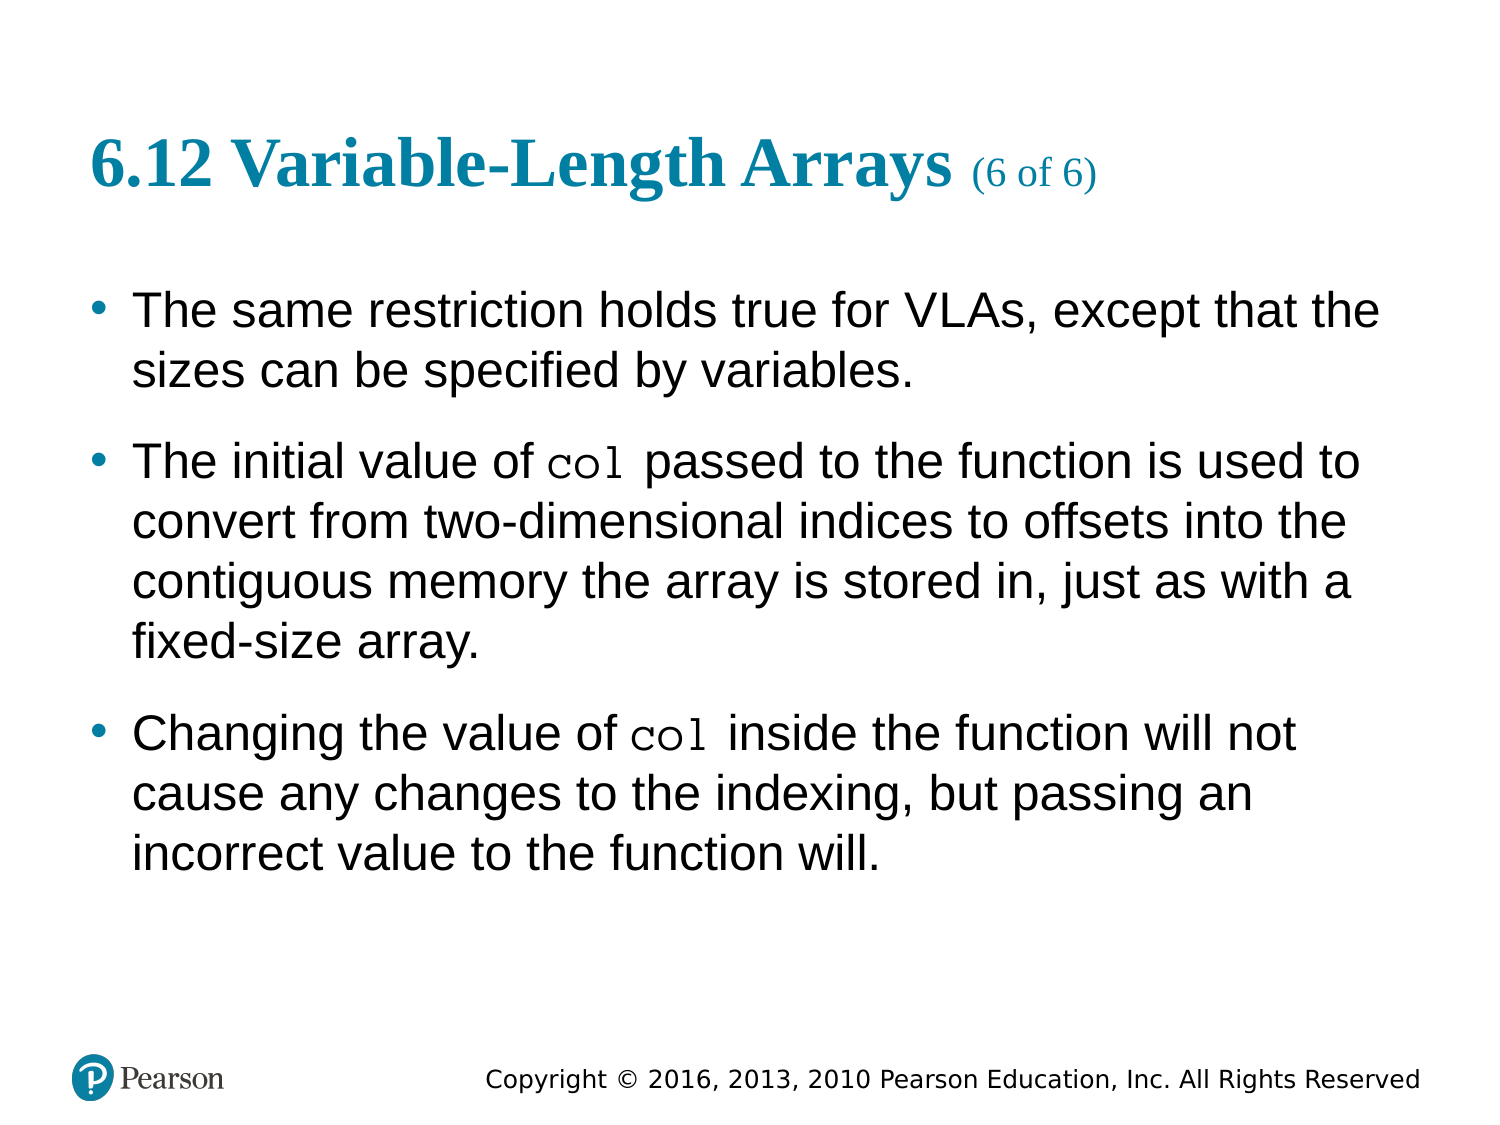

# 6.12 Variable-Length Arrays (6 of 6)
The same restriction holds true for V L As, except that the sizes can be specified by variables.
The initial value of col passed to the function is used to convert from two-dimensional indices to offsets into the contiguous memory the array is stored in, just as with a fixed-size array.
Changing the value of col inside the function will not cause any changes to the indexing, but passing an incorrect value to the function will.